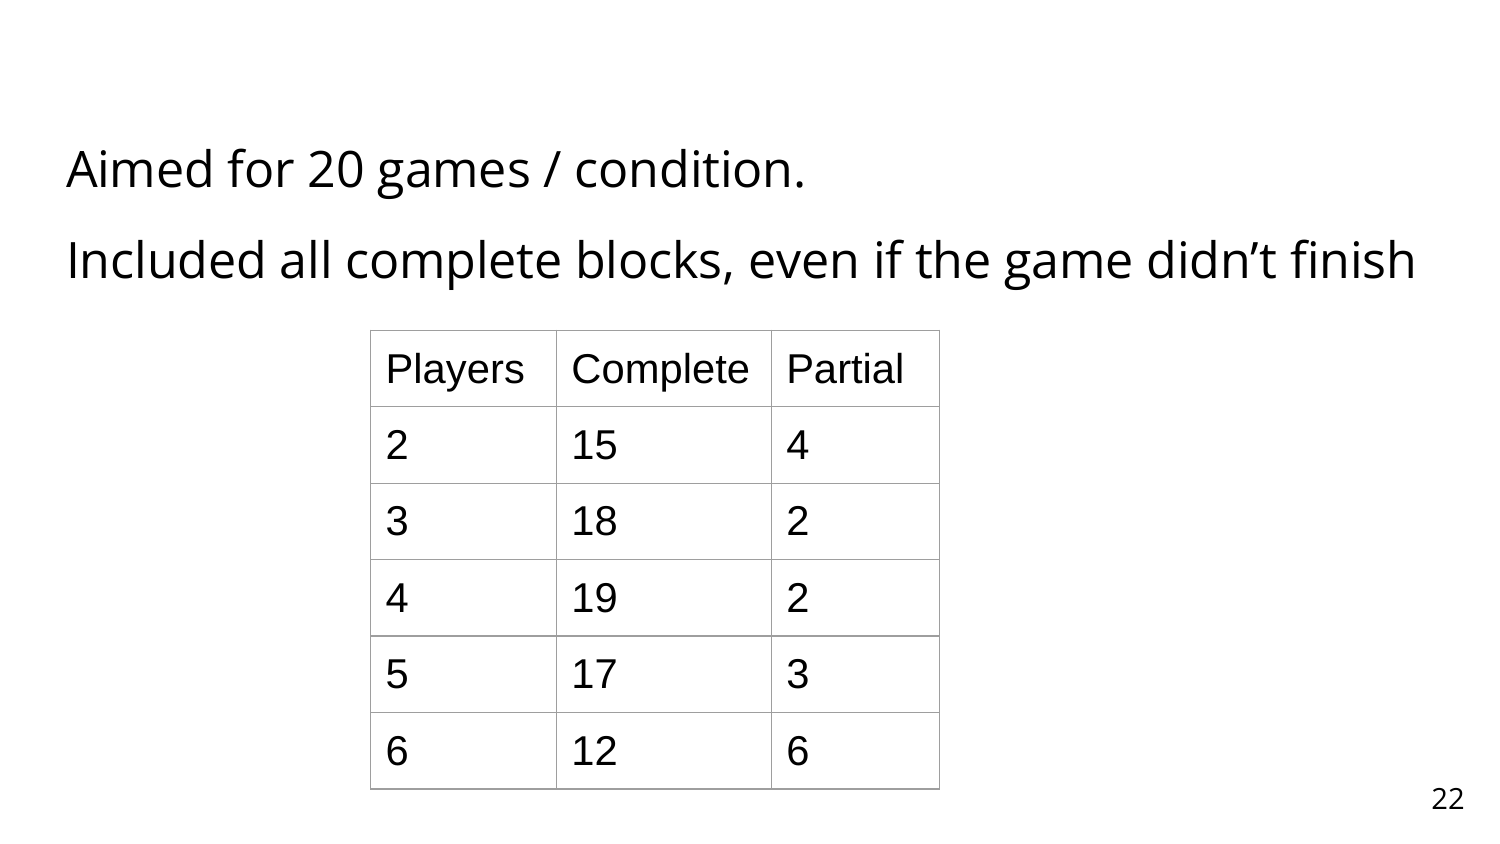

Aimed for 20 games / condition.
Included all complete blocks, even if the game didn’t finish
| Players | Complete | Partial |
| --- | --- | --- |
| 2 | 15 | 4 |
| 3 | 18 | 2 |
| 4 | 19 | 2 |
| 5 | 17 | 3 |
| 6 | 12 | 6 |
22